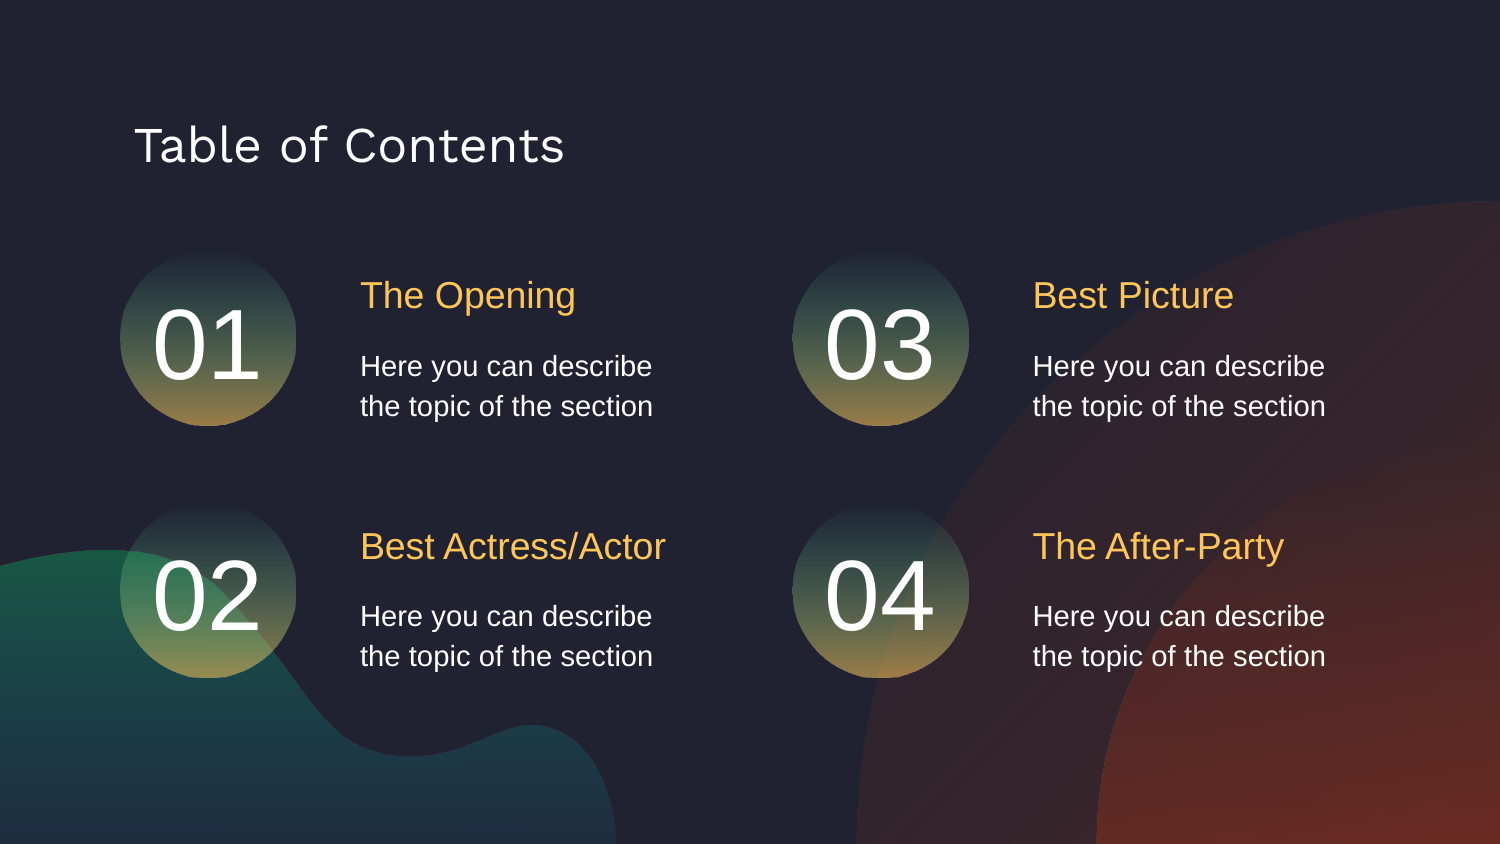

Table of Contents

01
03
The Opening
Best Picture

Here you can describe the topic of the section
Here you can describe the topic of the section
02
# 04
Best Actress/Actor
The After-Party

Here you can describe the topic of the section
Here you can describe the topic of the section